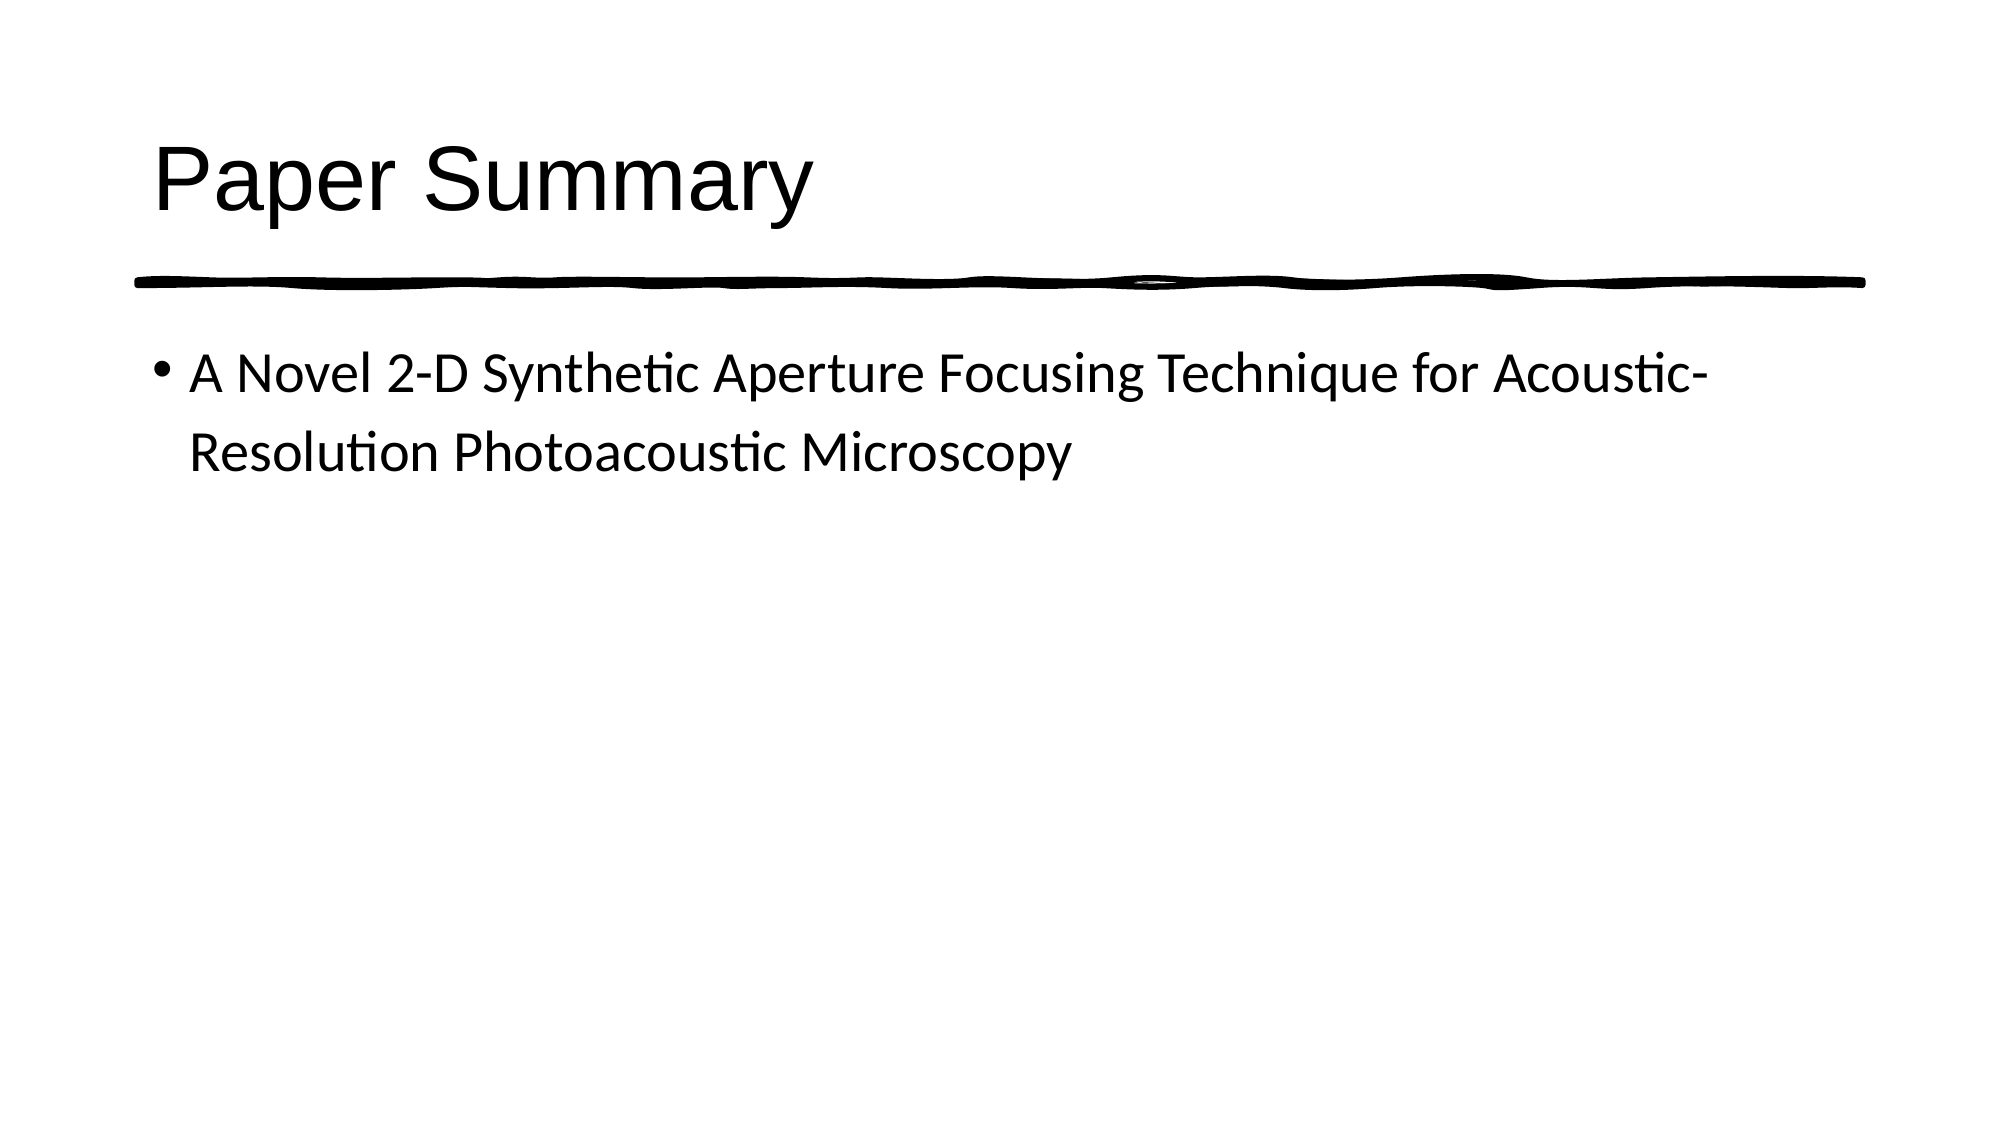

# Paper Summary
A Novel 2-D Synthetic Aperture Focusing Technique for Acoustic-Resolution Photoacoustic Microscopy